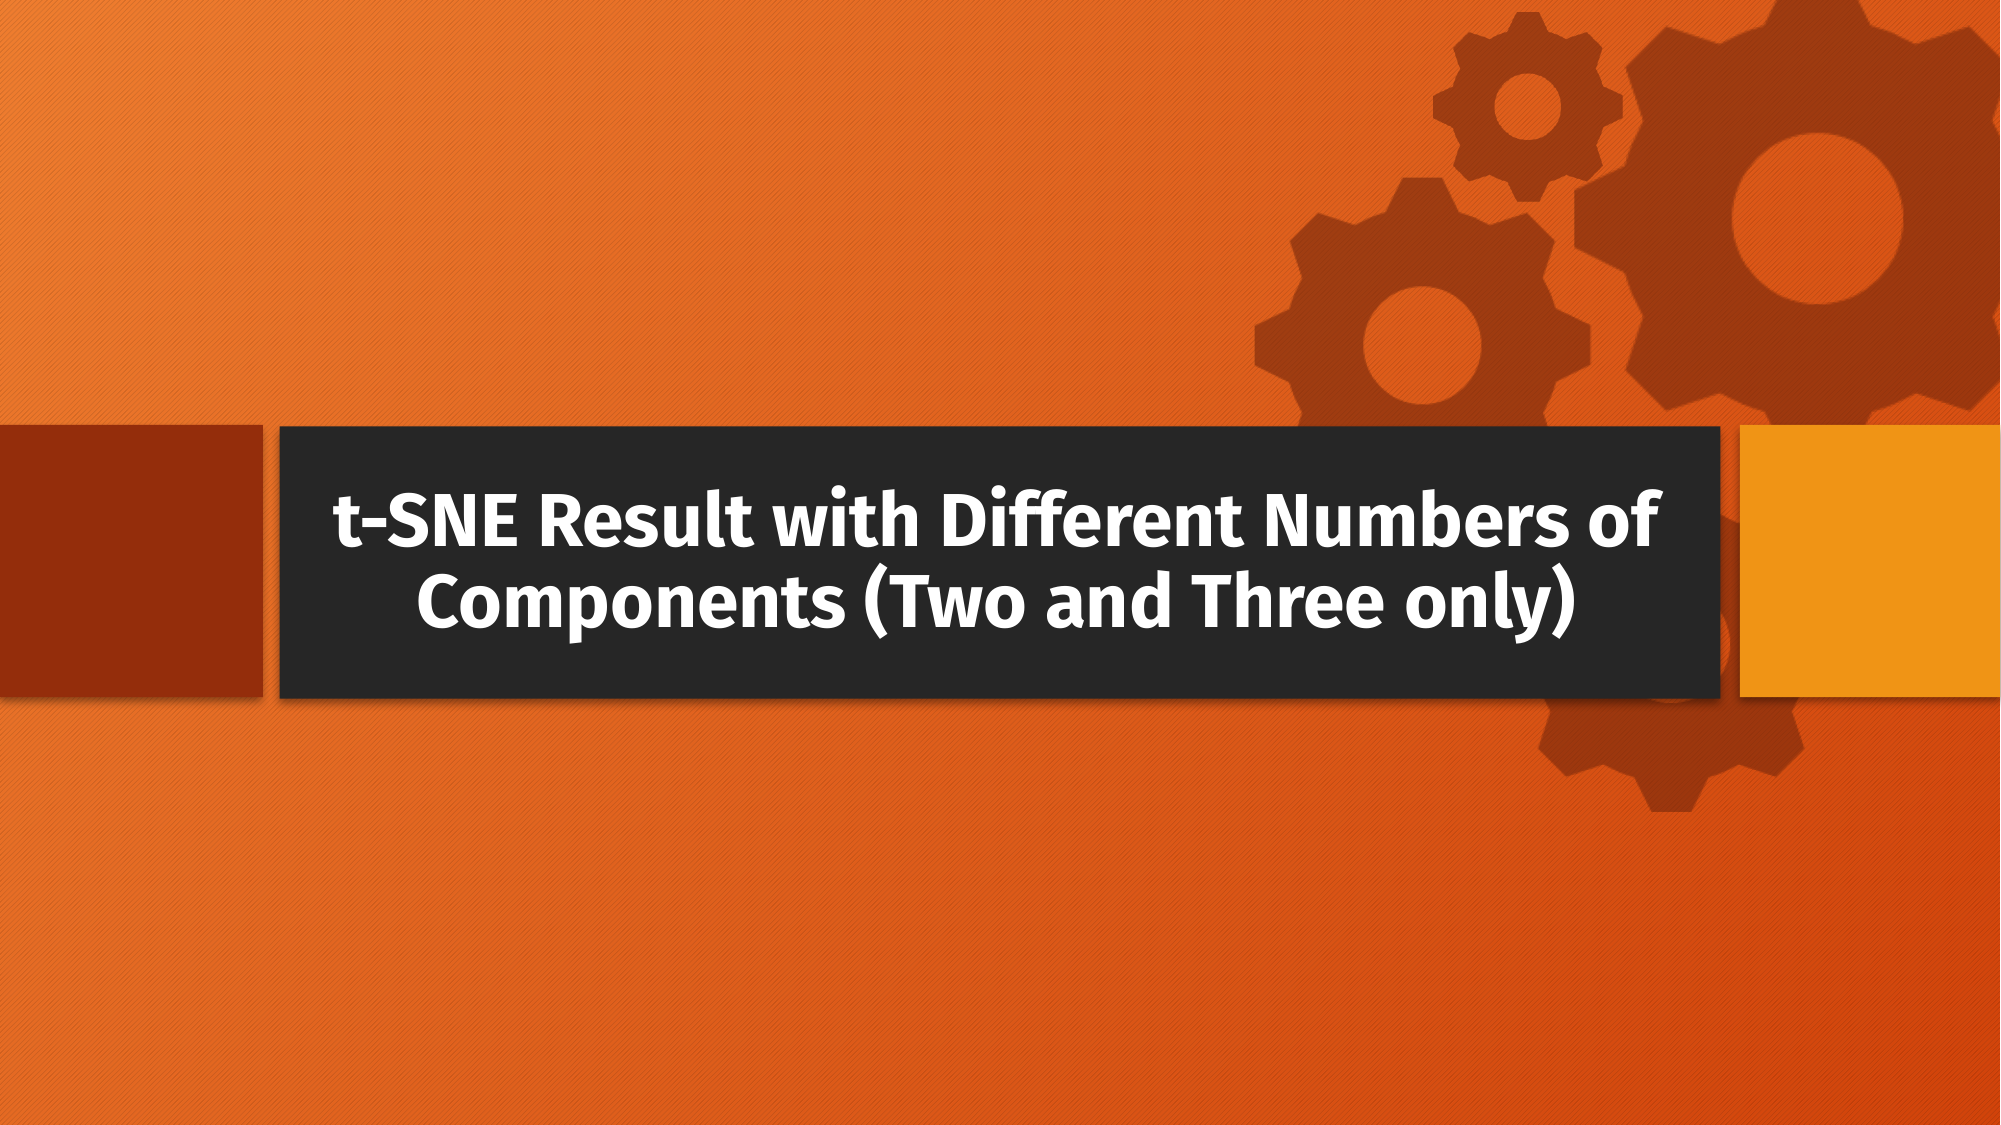

# t-SNE Result with Different Numbers of Components (Two and Three only)